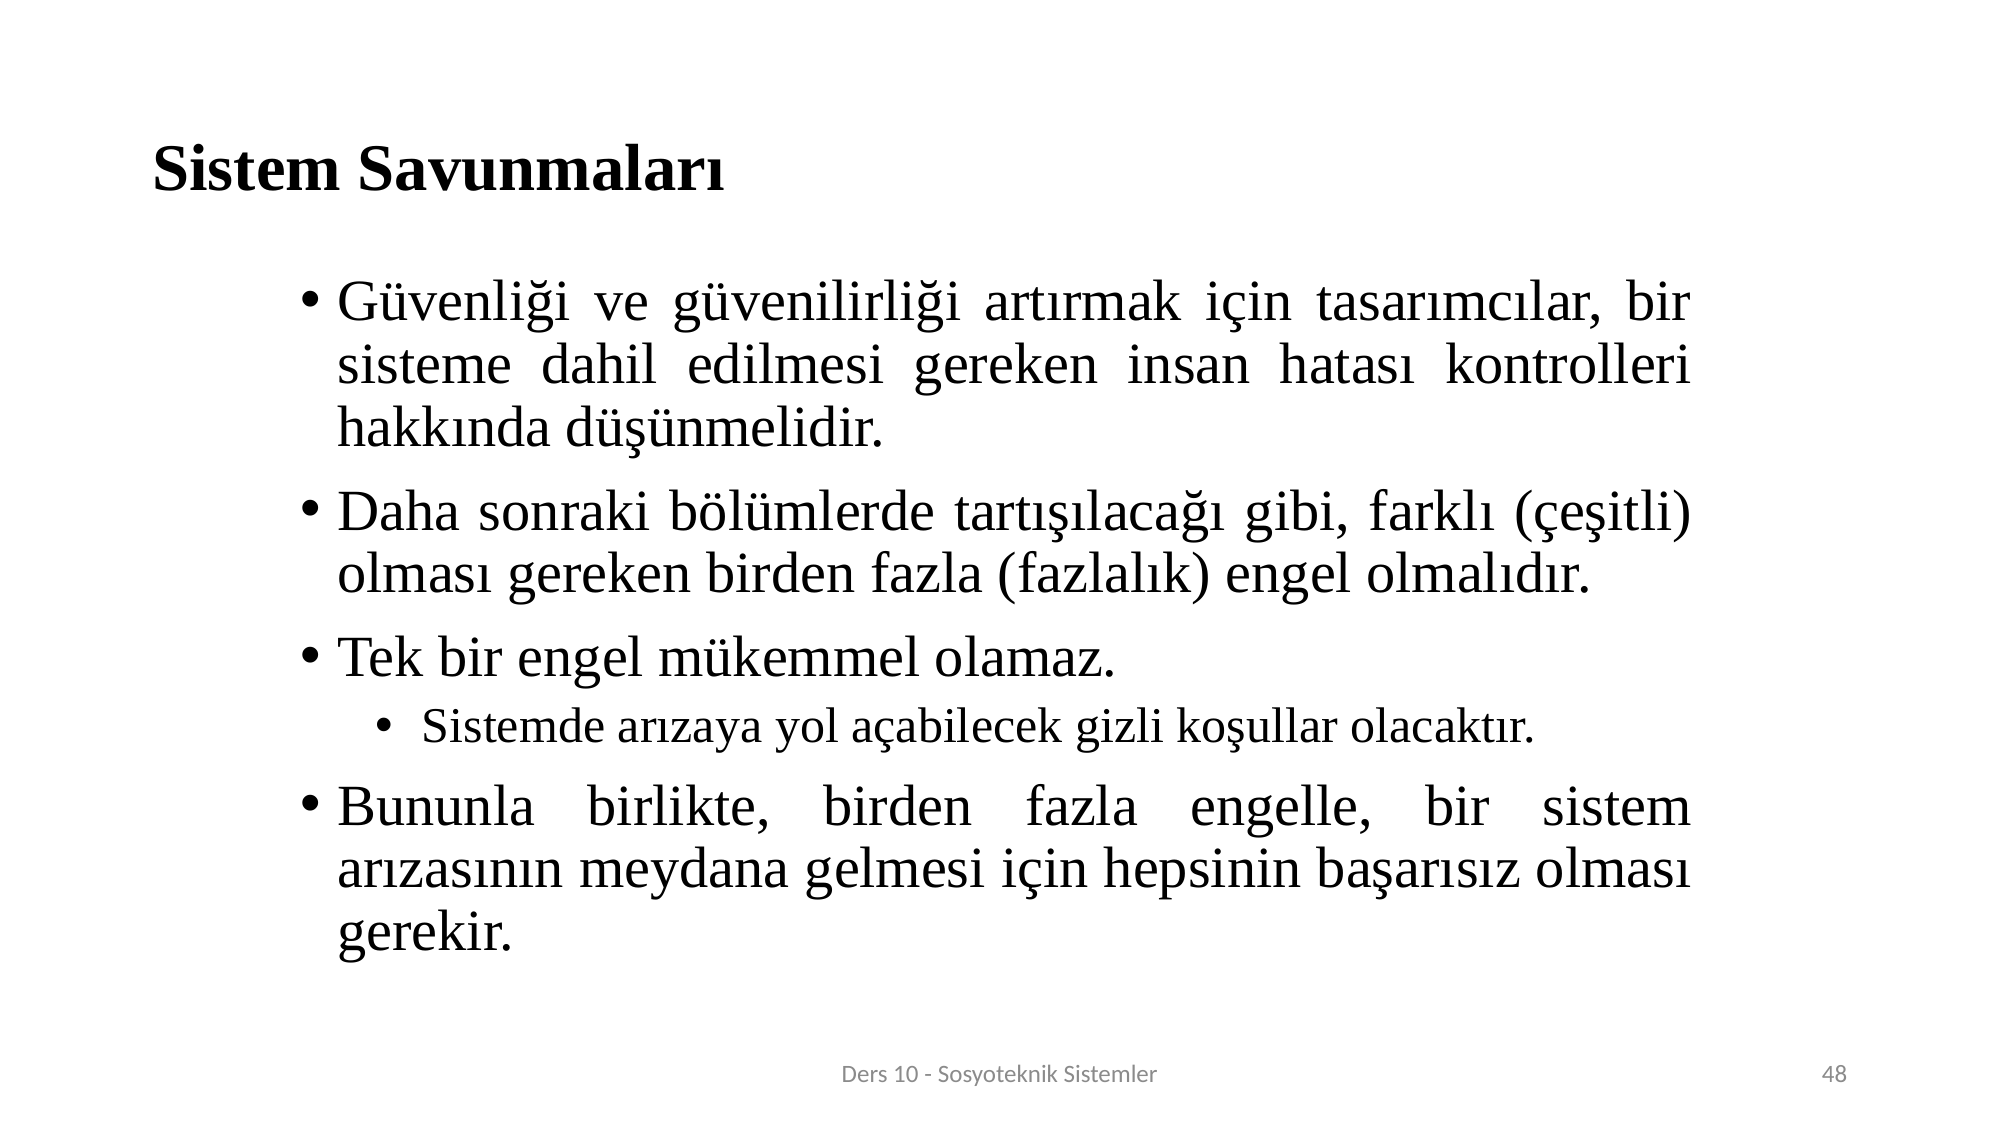

# Sistem Savunmaları
Güvenliği ve güvenilirliği artırmak için tasarımcılar, bir sisteme dahil edilmesi gereken insan hatası kontrolleri hakkında düşünmelidir.
Daha sonraki bölümlerde tartışılacağı gibi, farklı (çeşitli) olması gereken birden fazla (fazlalık) engel olmalıdır.
Tek bir engel mükemmel olamaz.
Sistemde arızaya yol açabilecek gizli koşullar olacaktır.
Bununla birlikte, birden fazla engelle, bir sistem arızasının meydana gelmesi için hepsinin başarısız olması gerekir.
Ders 10 - Sosyoteknik Sistemler
48